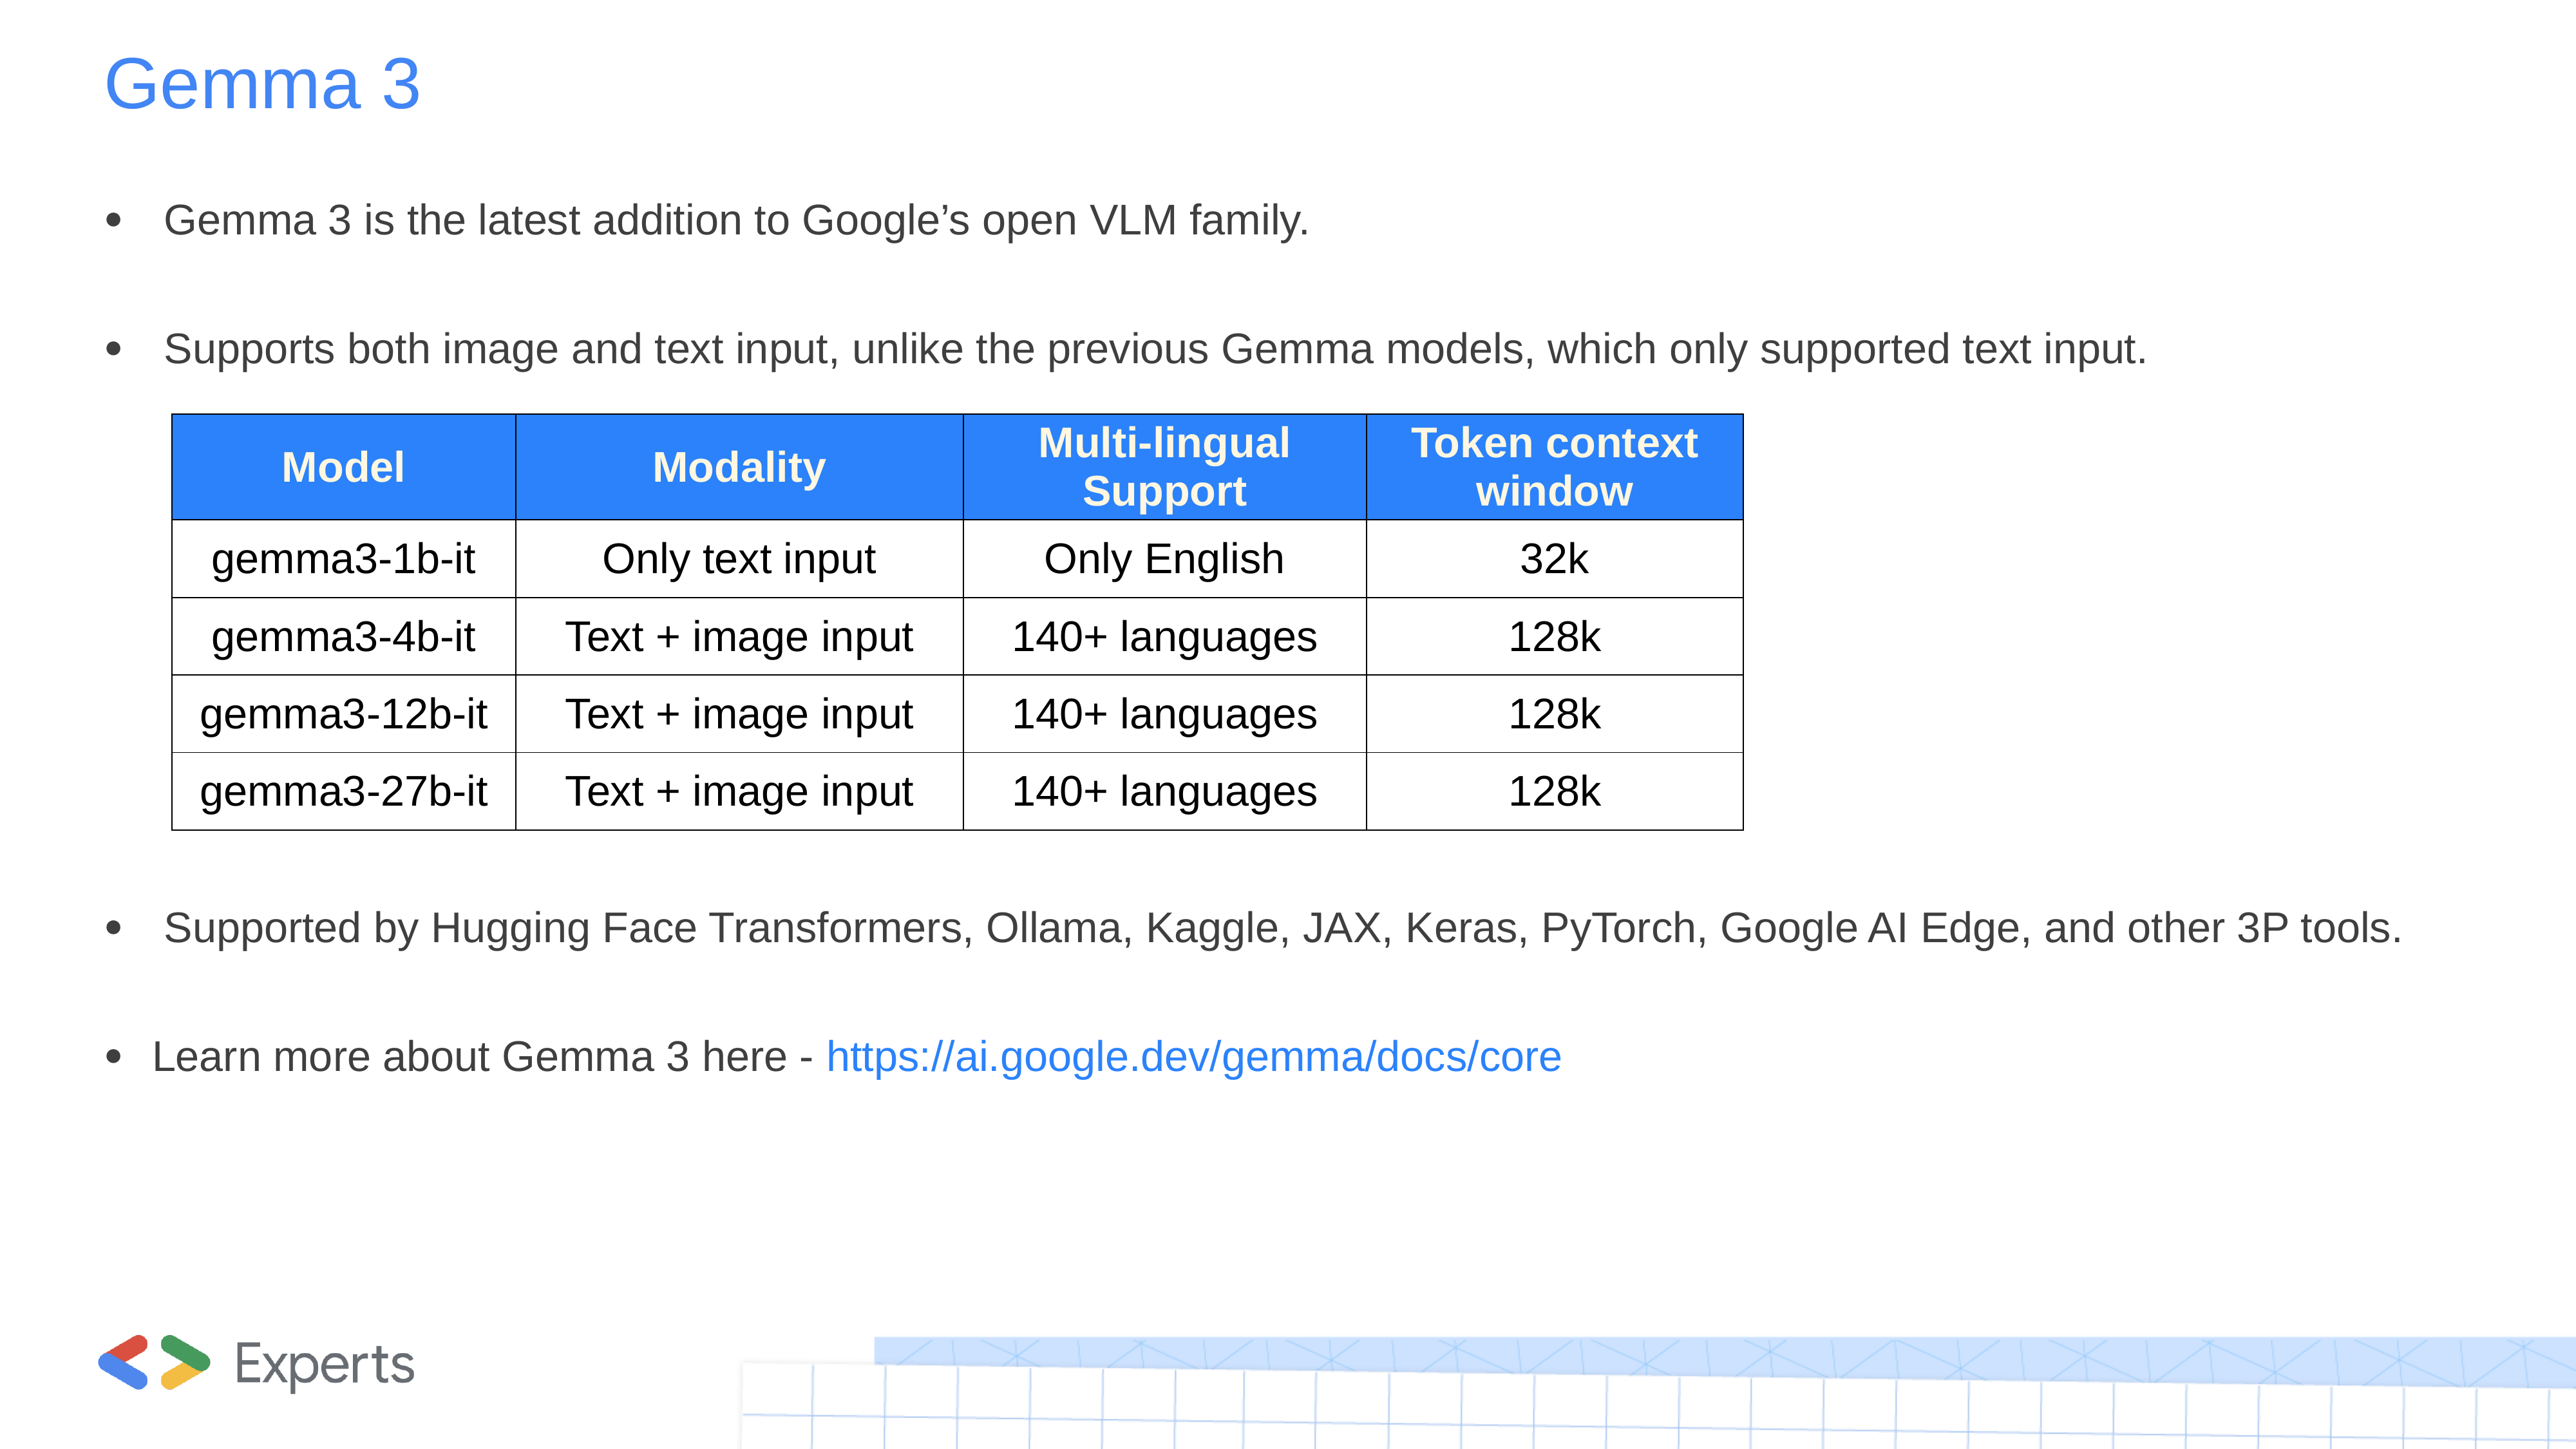

# Gemma 3
Gemma 3 is the latest addition to Google’s open VLM family.

Supports both image and text input, unlike the previous Gemma models, which only supported text input.

Supported by Hugging Face Transformers, Ollama, Kaggle, JAX, Keras, PyTorch, Google AI Edge, and other 3P tools.

Learn more about Gemma 3 here - https://ai.google.dev/gemma/docs/core

| Model | Modality | Multi-lingual Support | Token context window |
| --- | --- | --- | --- |
| gemma3-1b-it | Only text input | Only English | 32k |
| gemma3-4b-it | Text + image input | 140+ languages | 128k |
| gemma3-12b-it | Text + image input | 140+ languages | 128k |
| gemma3-27b-it | Text + image input | 140+ languages | 128k |